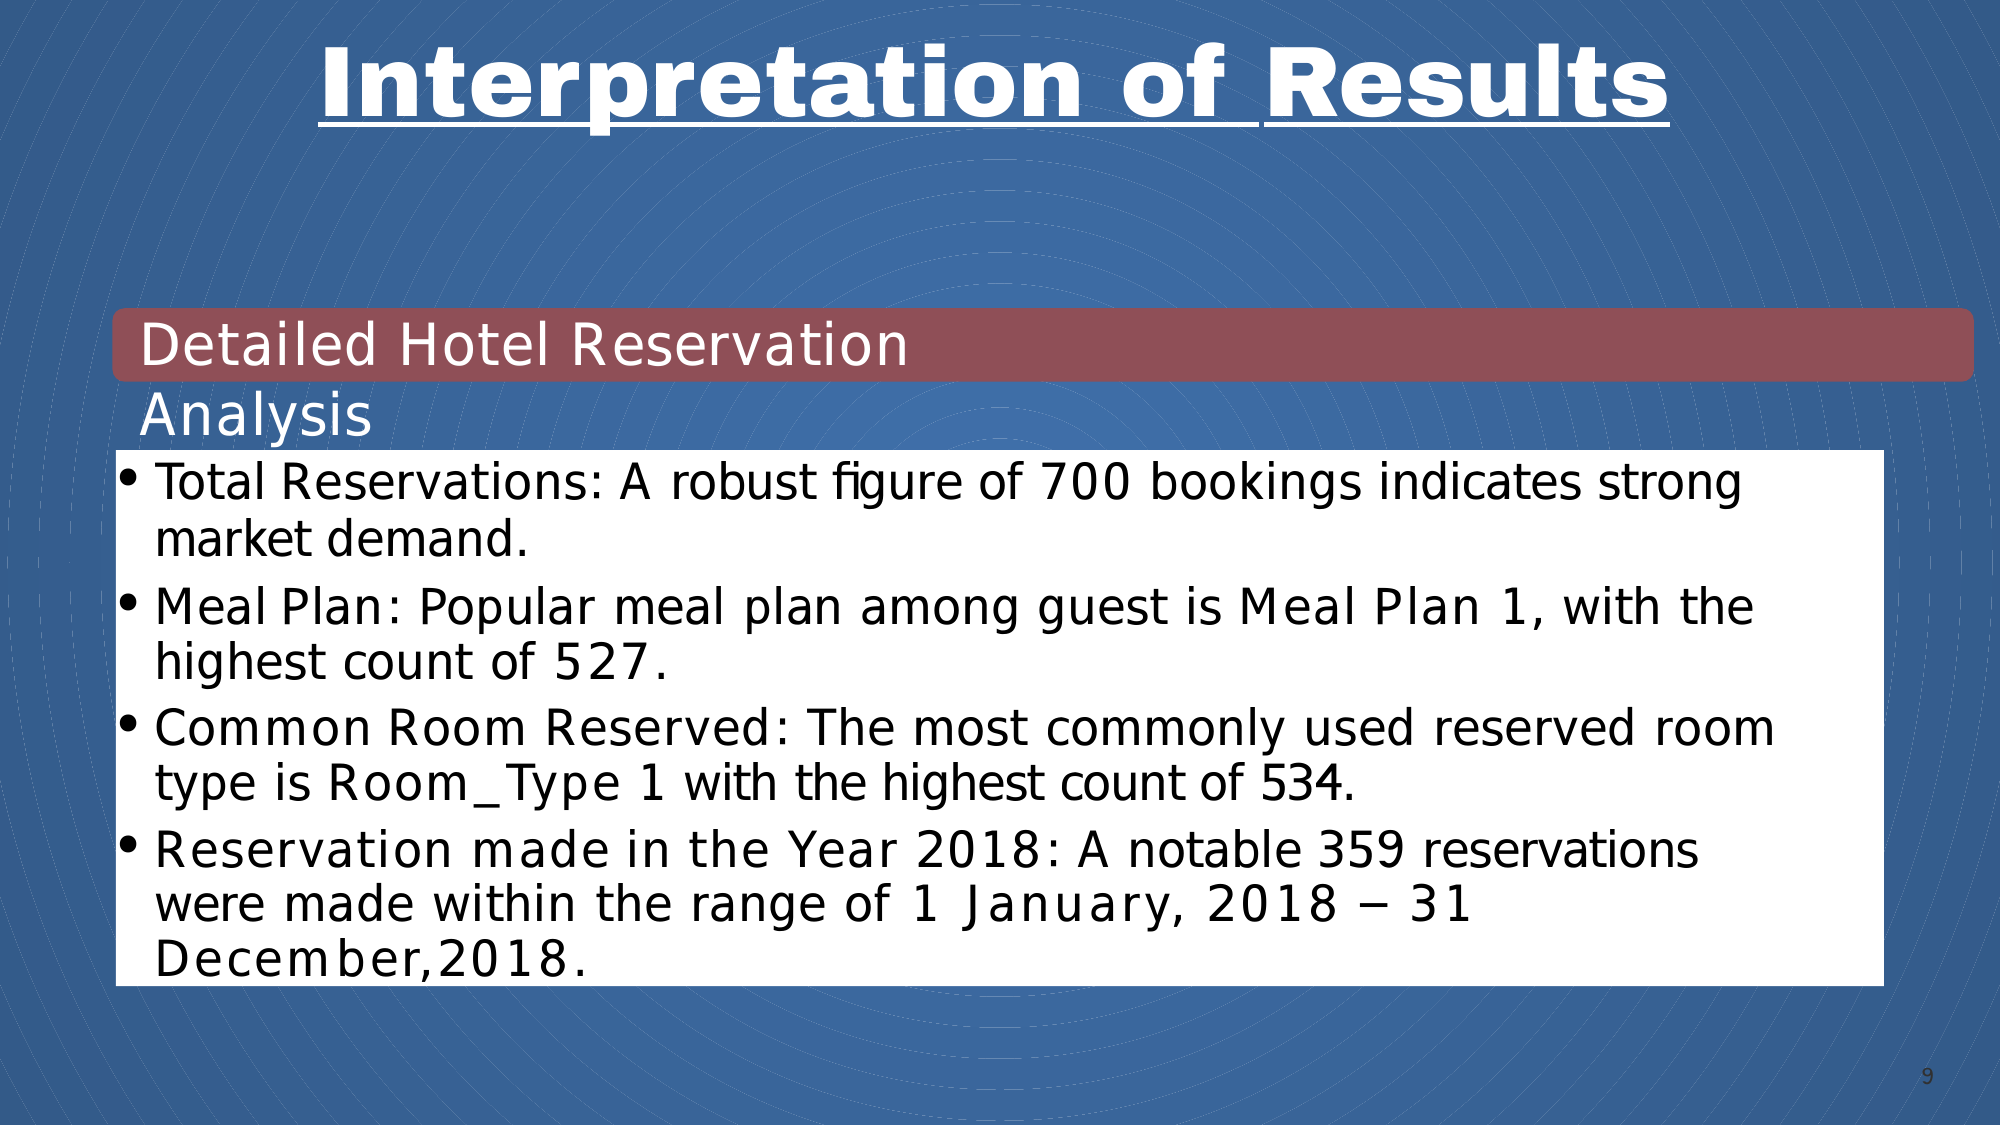

# Interpretation of Results
Detailed Hotel Reservation Analysis

Total Reservations: A robust figure of 700 bookings indicates strong
market demand.
Meal Plan: Popular meal plan among guest is Meal Plan 1, with the highest count of 527.
Common Room Reserved: The most commonly used reserved room type is Room_Type 1 with the highest count of 534.
Reservation made in the Year 2018: A notable 359 reservations were made within the range of 1 January, 2018 – 31 December,2018.
9